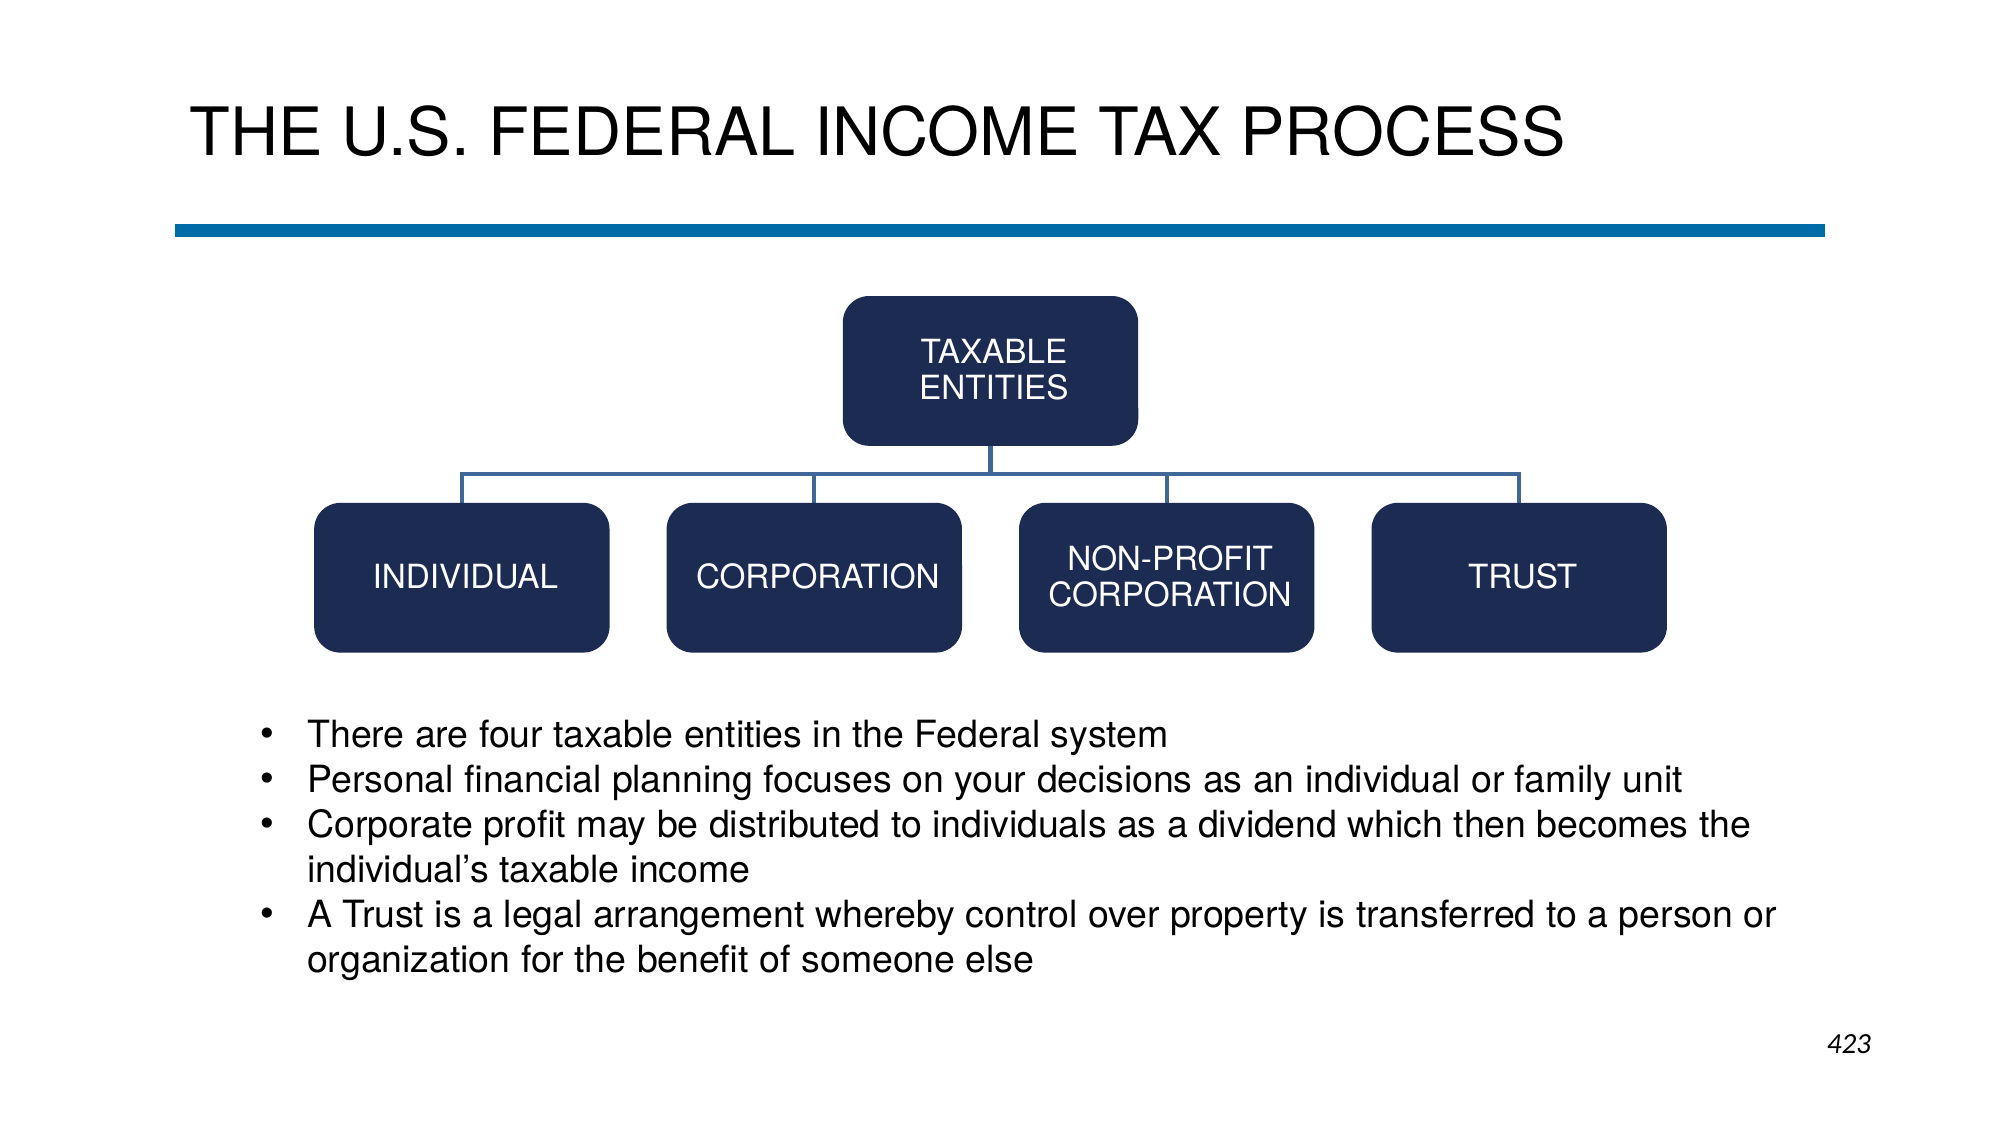

# The U.S. Federal Income Tax Process
TAXABLE ENTITIES
INDIVIDUAL
CORPORATION
NON-PROFIT CORPORATION
TRUST

There are four taxable entities in the Federal system
Personal financial planning focuses on your decisions as an individual or family unit
Corporate profit may be distributed to individuals as a dividend which then becomes the individual’s taxable income
A Trust is a legal arrangement whereby control over property is transferred to a person or organization for the benefit of someone else
1-423